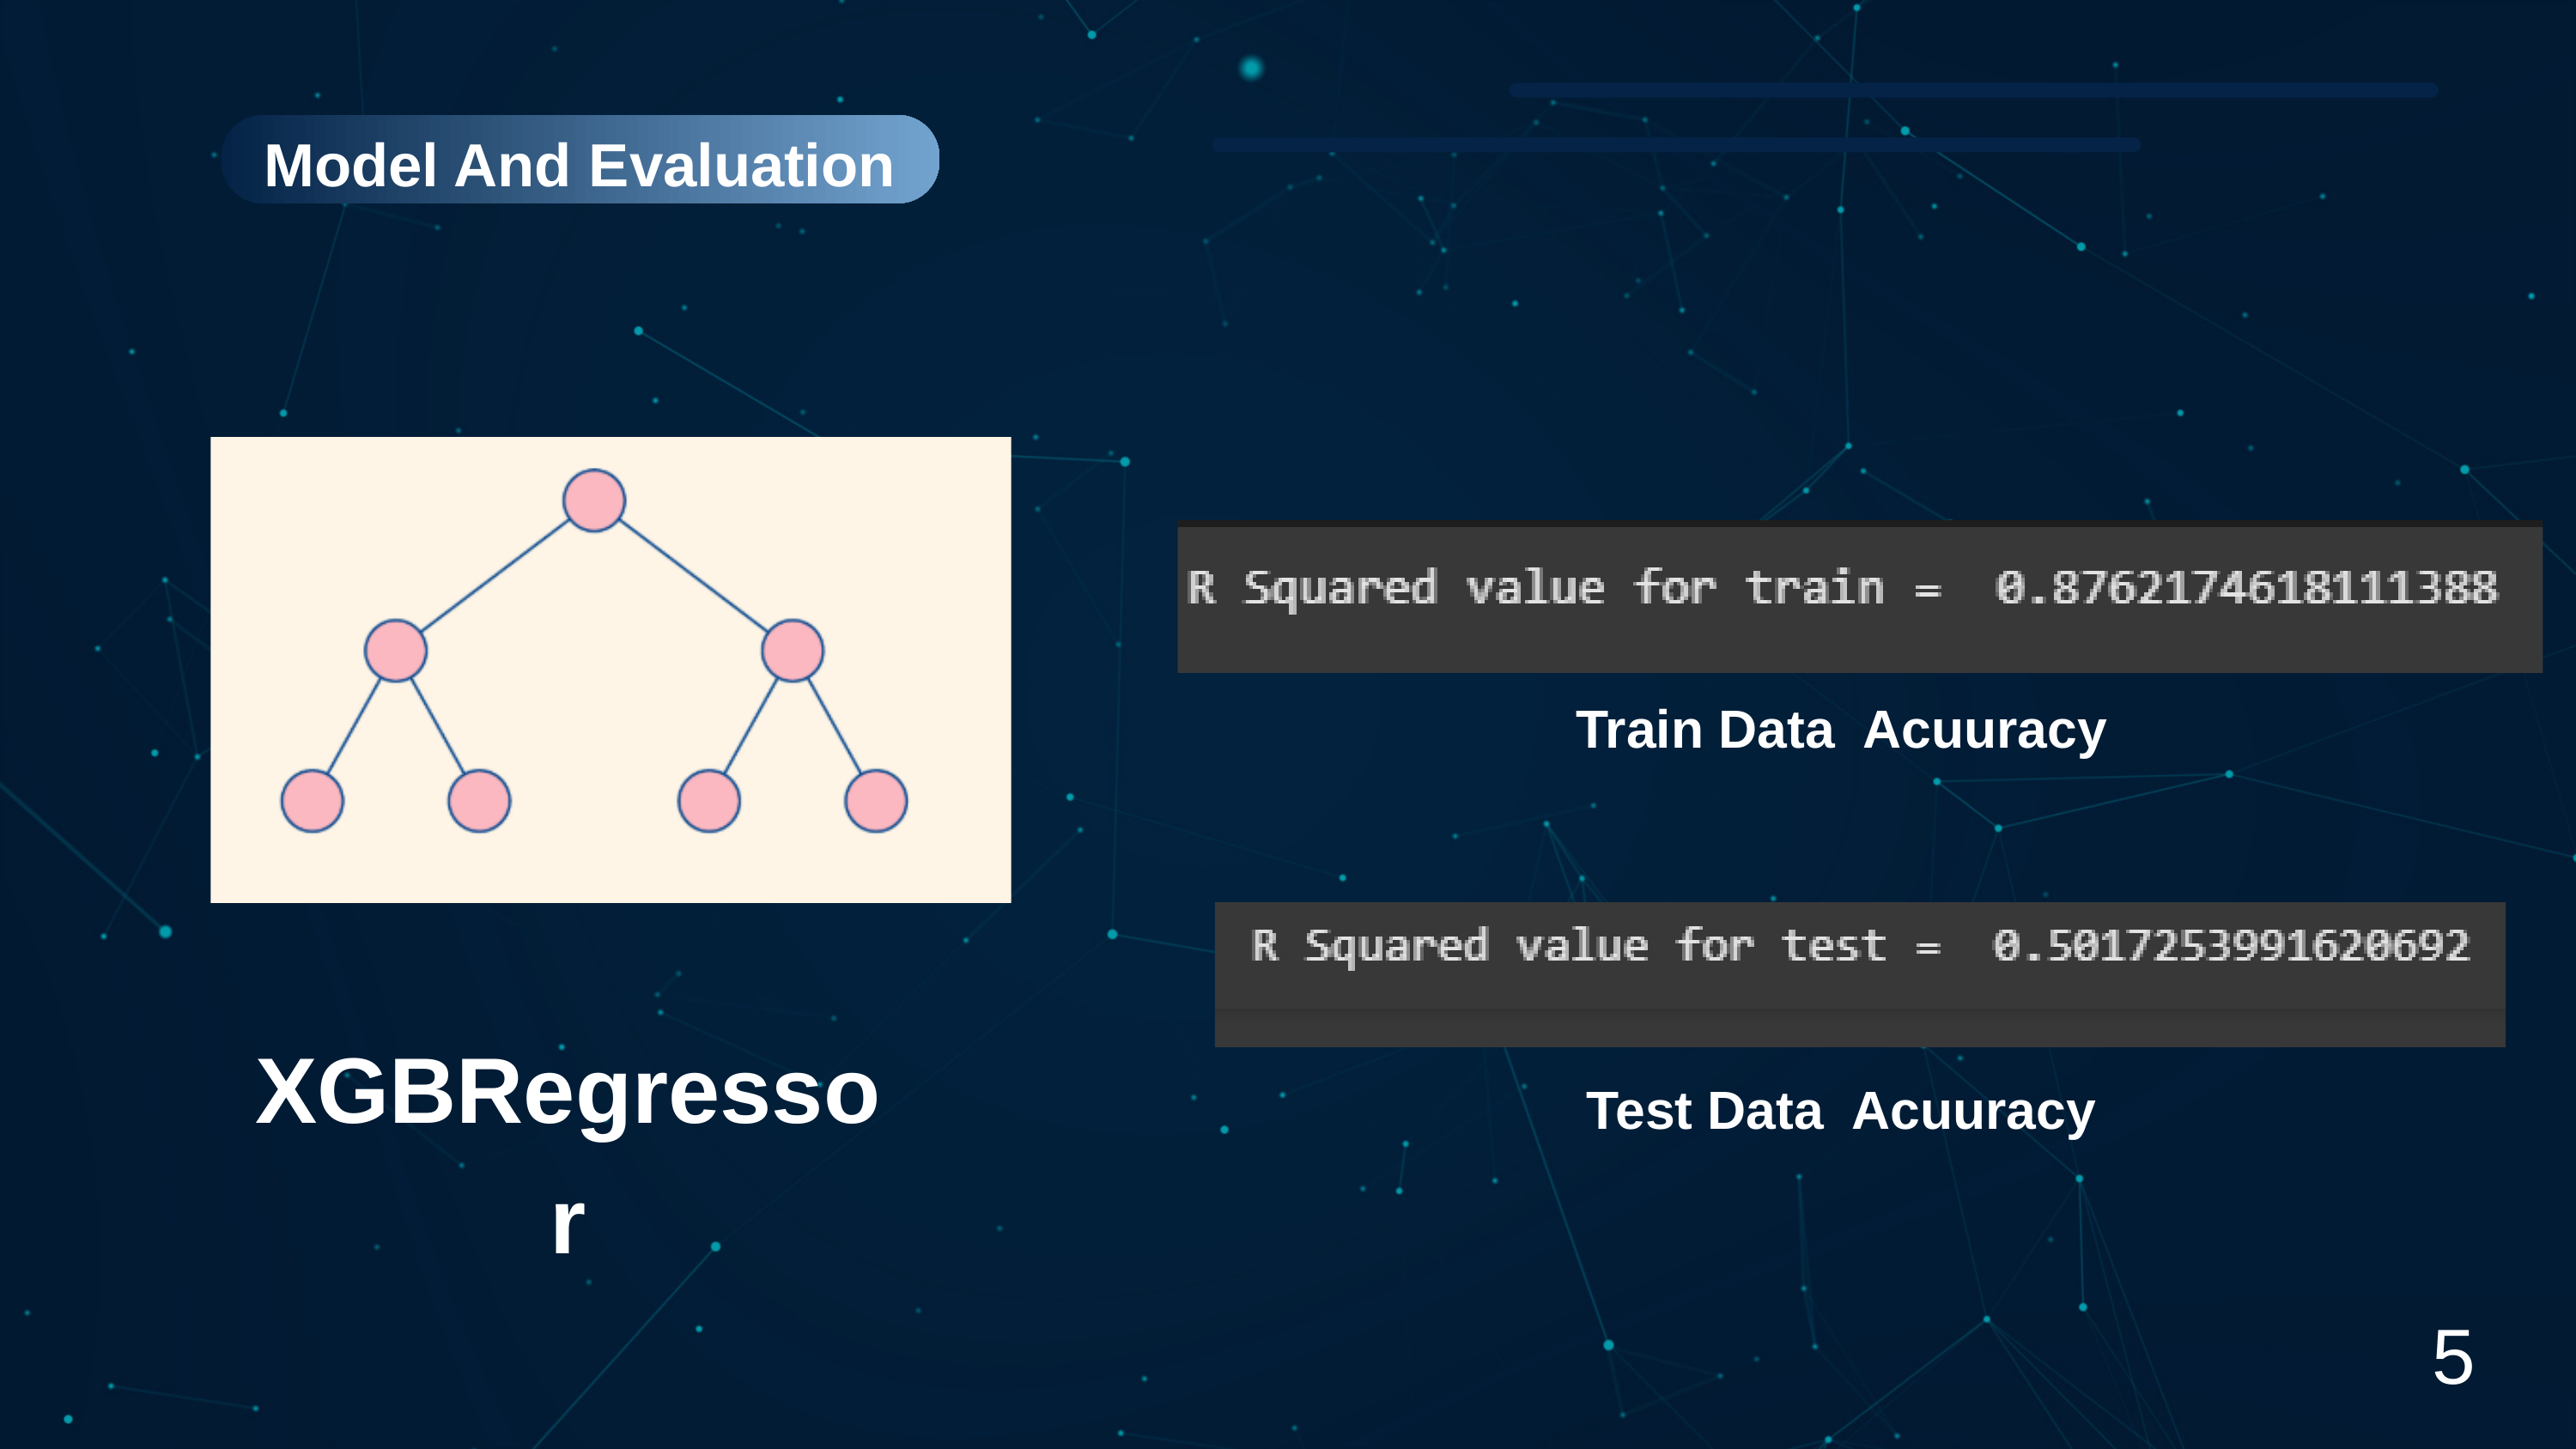

Model And Evaluation

Train Data  Acuuracy

XGBRegressor
Test Data  Acuuracy
5